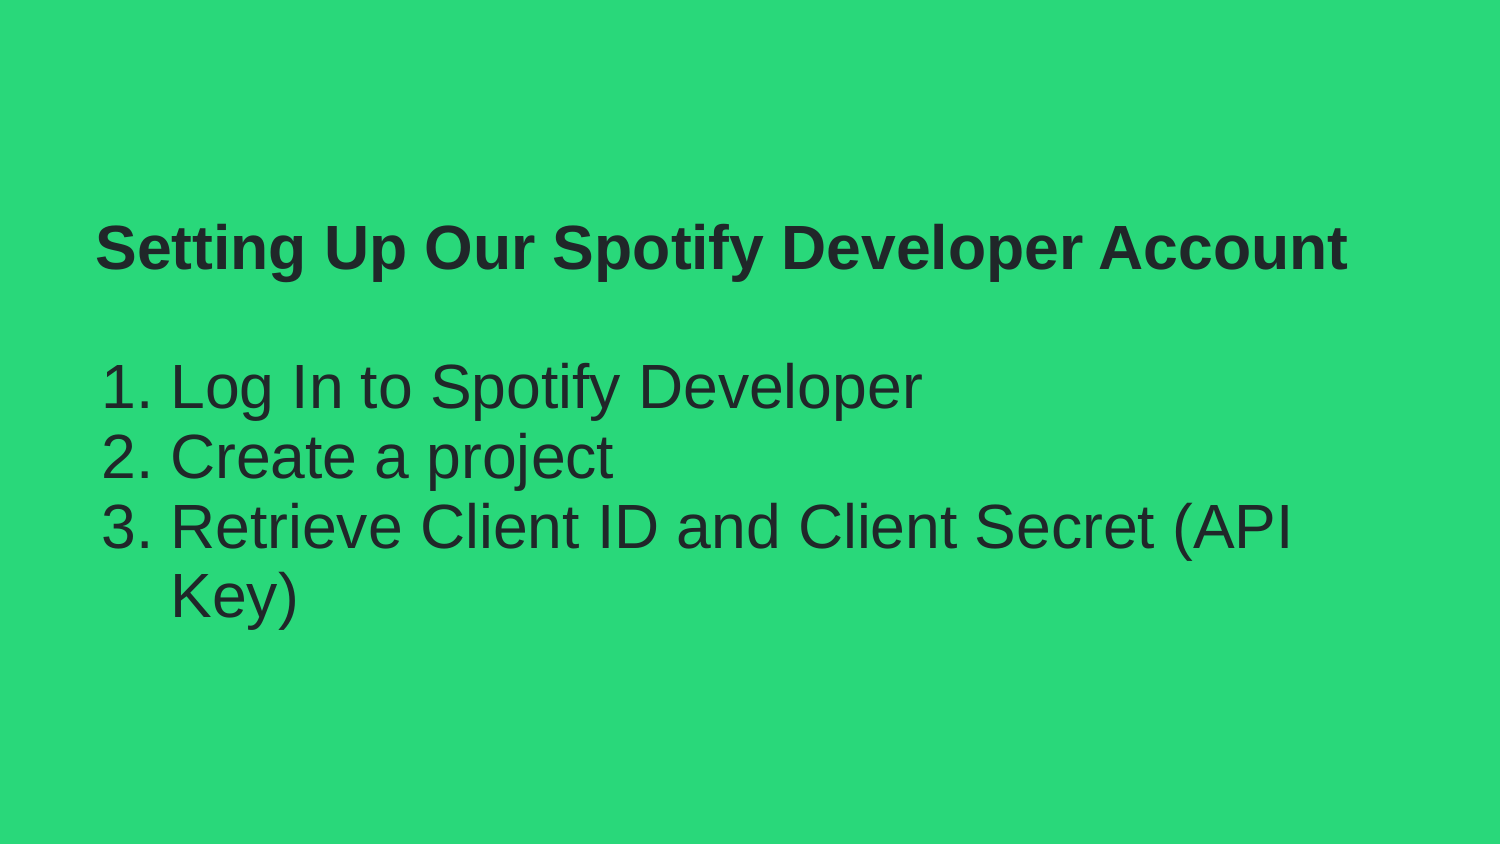

# Setting Up Our Spotify Developer Account

Log In to Spotify Developer
Create a project
Retrieve Client ID and Client Secret (API Key)